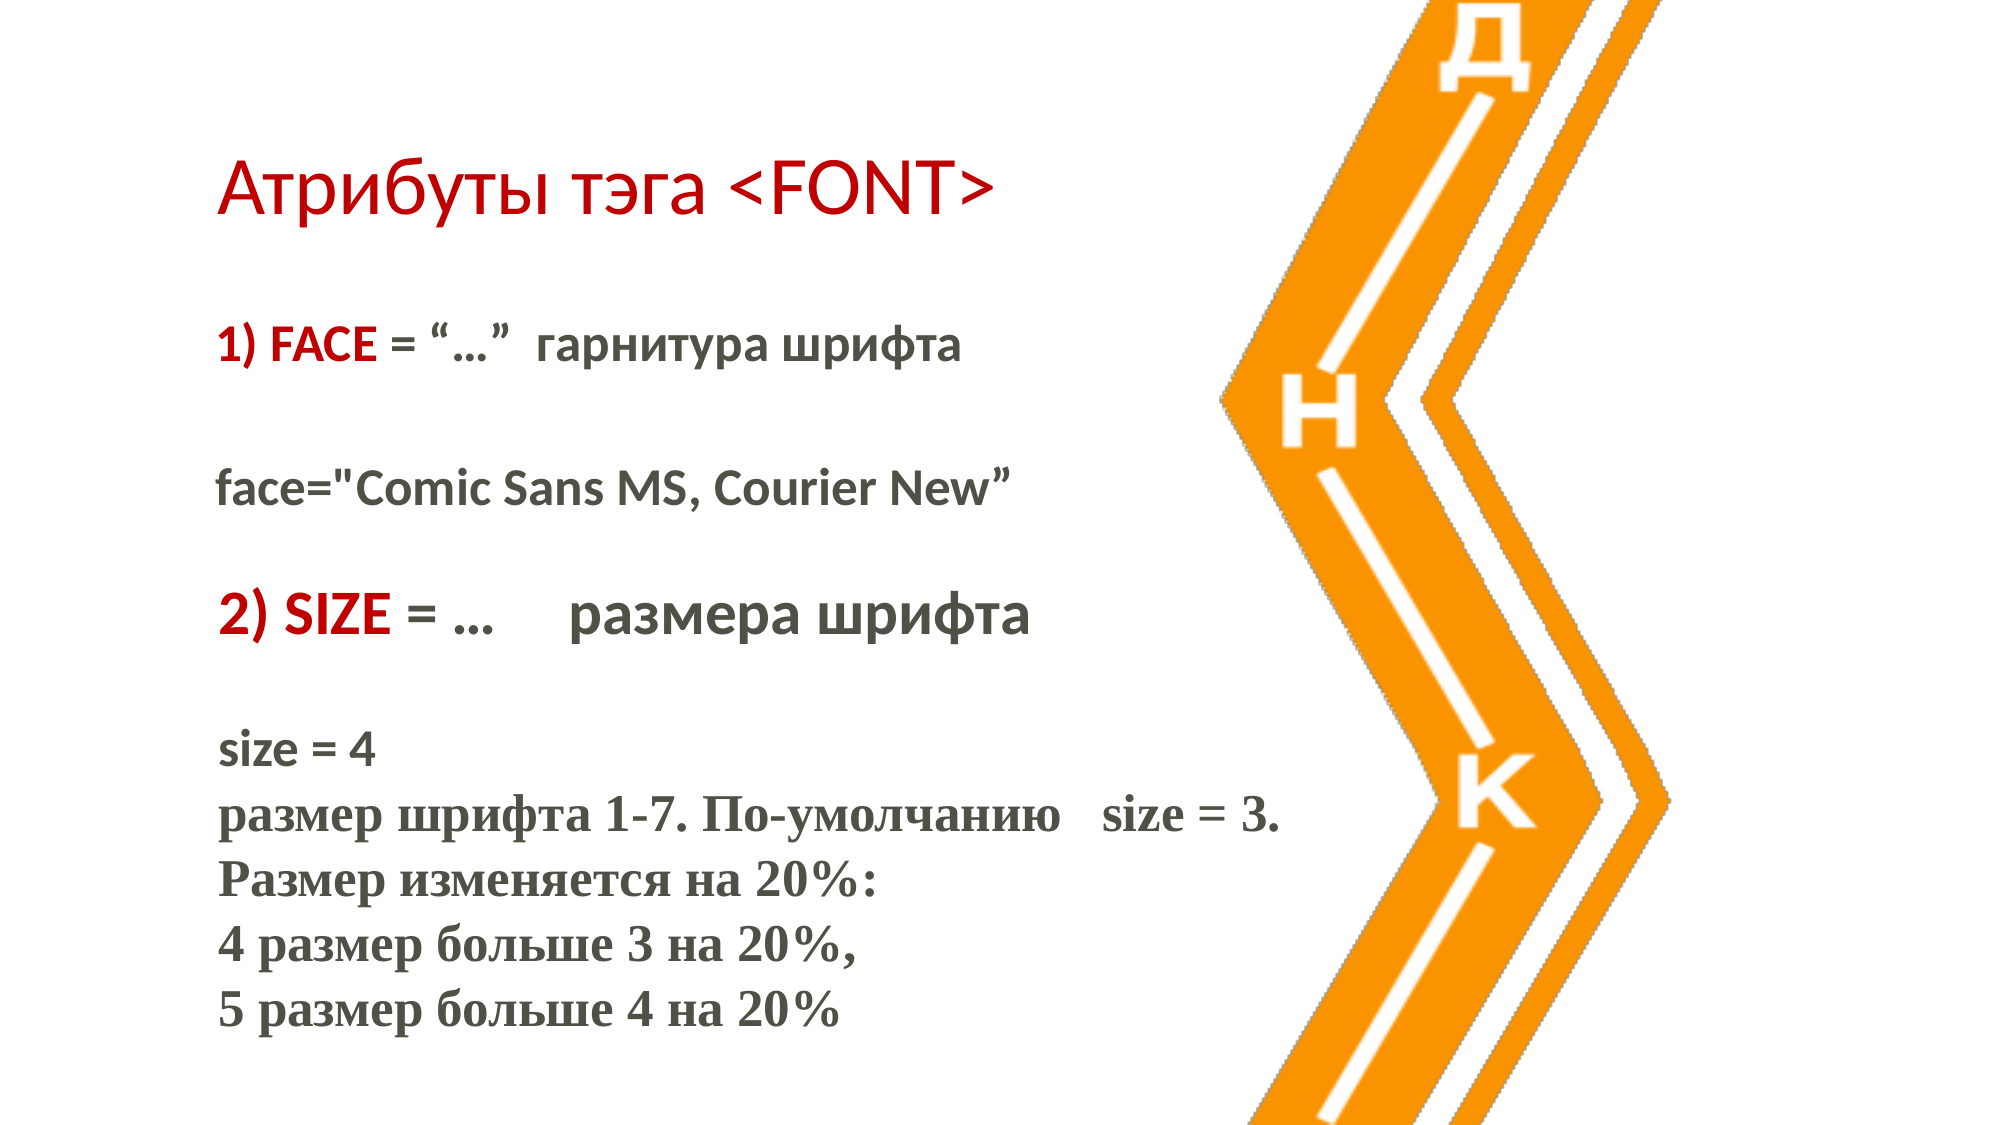

# Атрибуты тэга <FONT>

1) FACE = “…”  гарнитура шрифта

face="Comic Sans MS, Courier New”

2) SIZE = …     размера шрифта

size = 4
размер шрифта 1-7. По-умолчанию   size = 3.
Размер изменяется на 20%:
4 размер больше 3 на 20%,
5 размер больше 4 на 20%